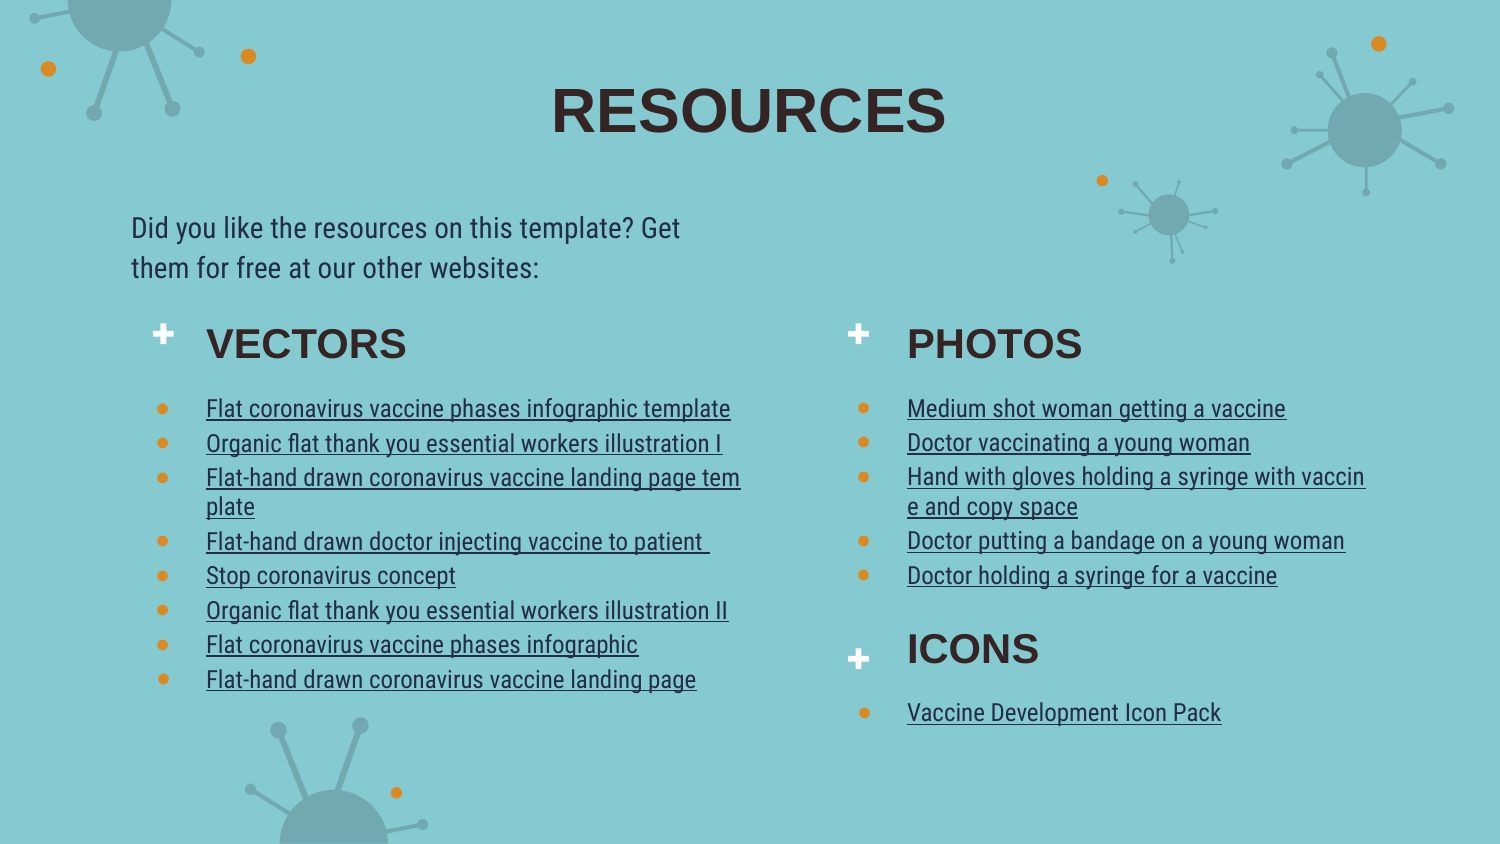

# RESOURCES
Did you like the resources on this template? Get them for free at our other websites:
VECTORS
Flat coronavirus vaccine phases infographic template
Organic flat thank you essential workers illustration I
Flat-hand drawn coronavirus vaccine landing page template
Flat-hand drawn doctor injecting vaccine to patient
Stop coronavirus concept
Organic flat thank you essential workers illustration II
Flat coronavirus vaccine phases infographic
Flat-hand drawn coronavirus vaccine landing page

PHOTOS
Medium shot woman getting a vaccine
Doctor vaccinating a young woman
Hand with gloves holding a syringe with vaccine and copy space
Doctor putting a bandage on a young woman
Doctor holding a syringe for a vaccine
ICONS
Vaccine Development Icon Pack